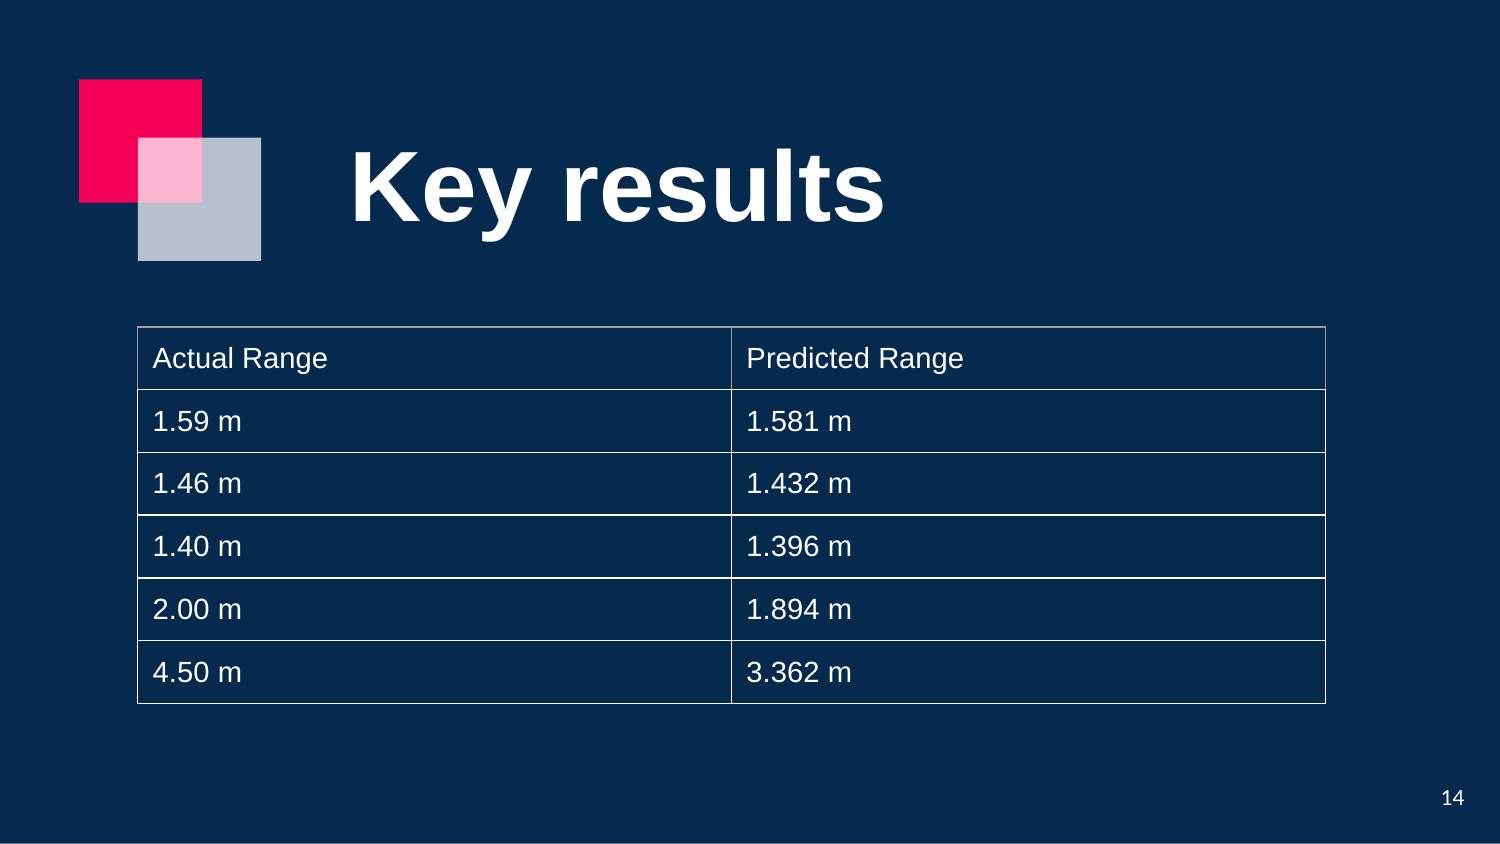

# Key results
| Actual Range | Predicted Range |
| --- | --- |
| 1.59 m | 1.581 m |
| 1.46 m | 1.432 m |
| 1.40 m | 1.396 m |
| 2.00 m | 1.894 m |
| 4.50 m | 3.362 m |
14